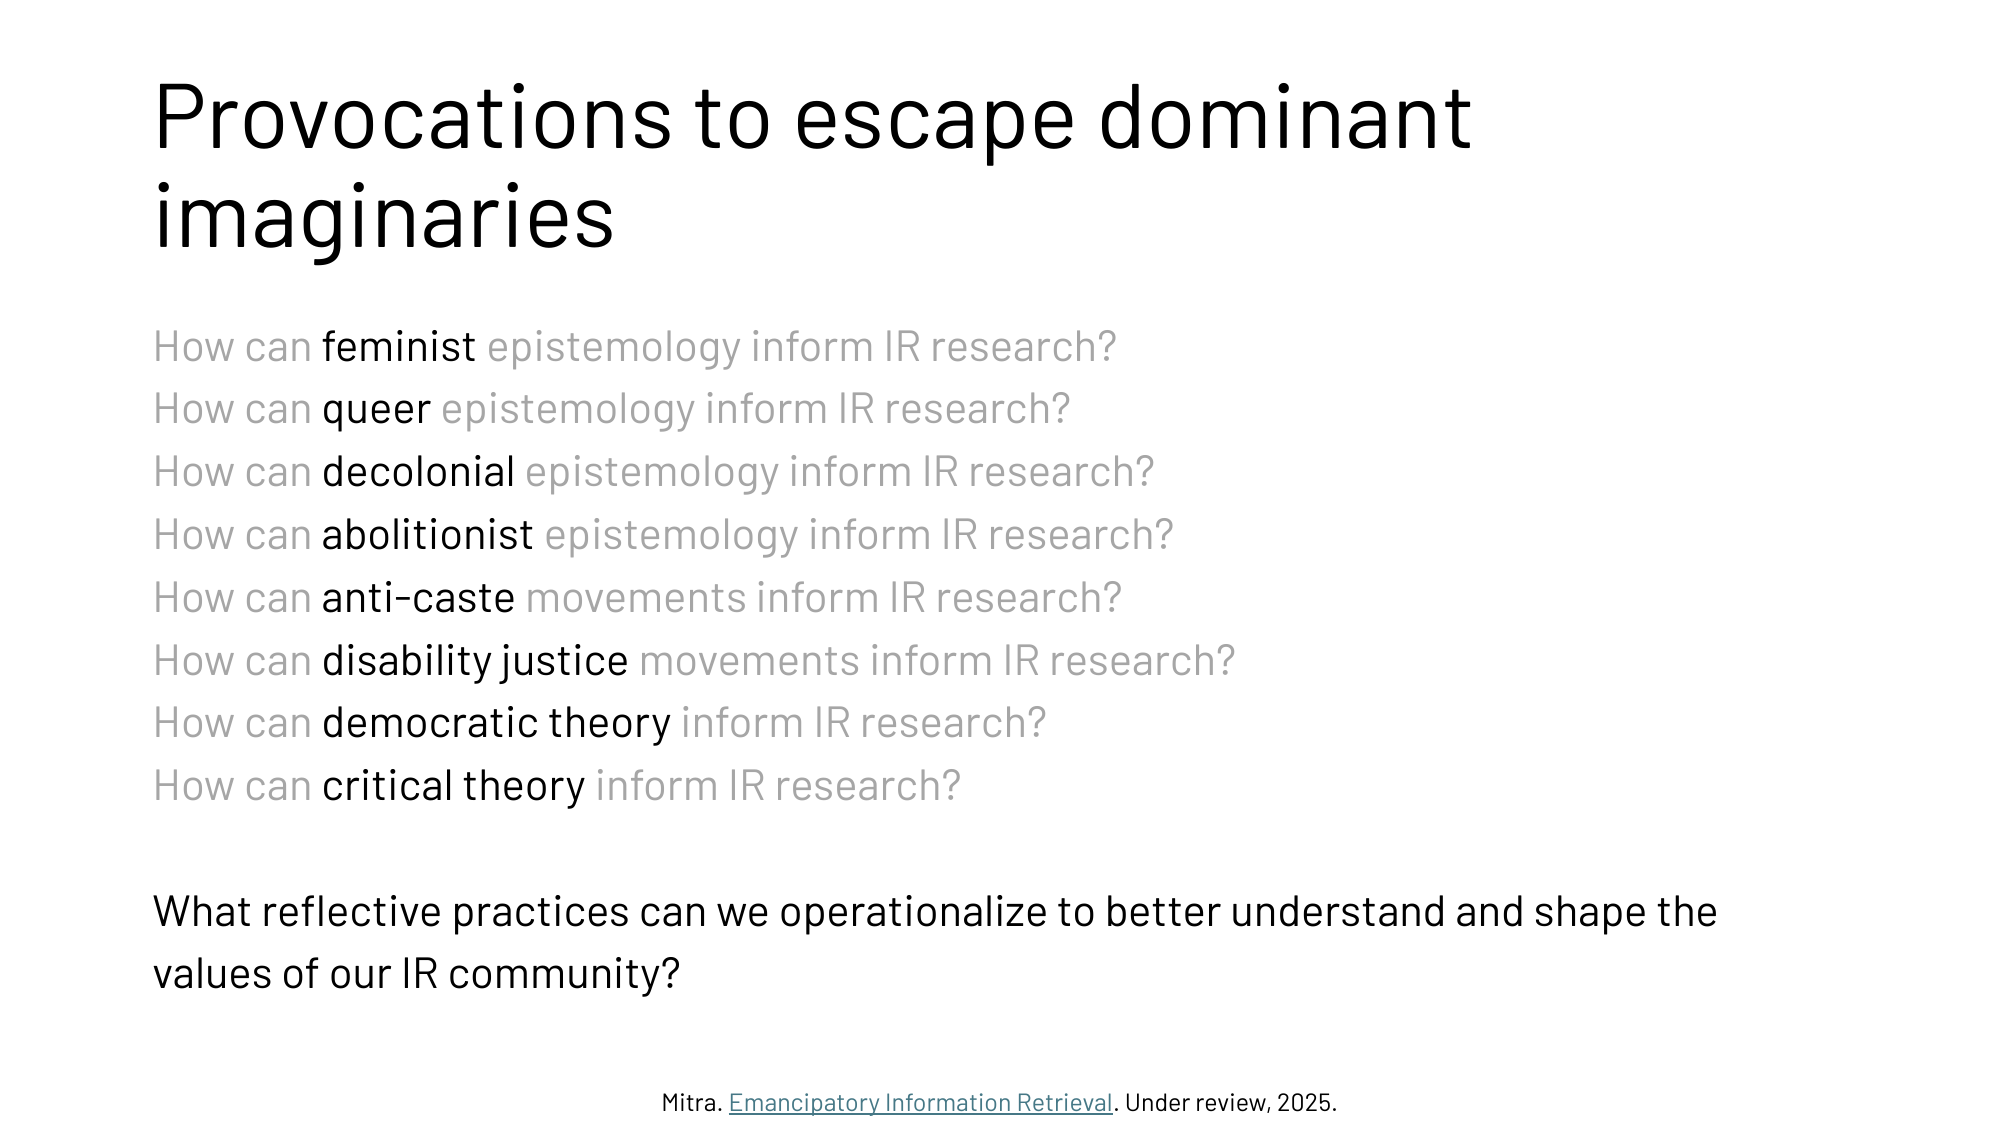

# Provocations to escape dominant imaginaries
How can feminist epistemology inform IR research?
How can queer epistemology inform IR research?
How can decolonial epistemology inform IR research?
How can abolitionist epistemology inform IR research?
How can anti-caste movements inform IR research?
How can disability justice movements inform IR research?
How can democratic theory inform IR research?
How can critical theory inform IR research?

What reflective practices can we operationalize to better understand and shape the values of our IR community?
Mitra. Emancipatory Information Retrieval. Under review, 2025.